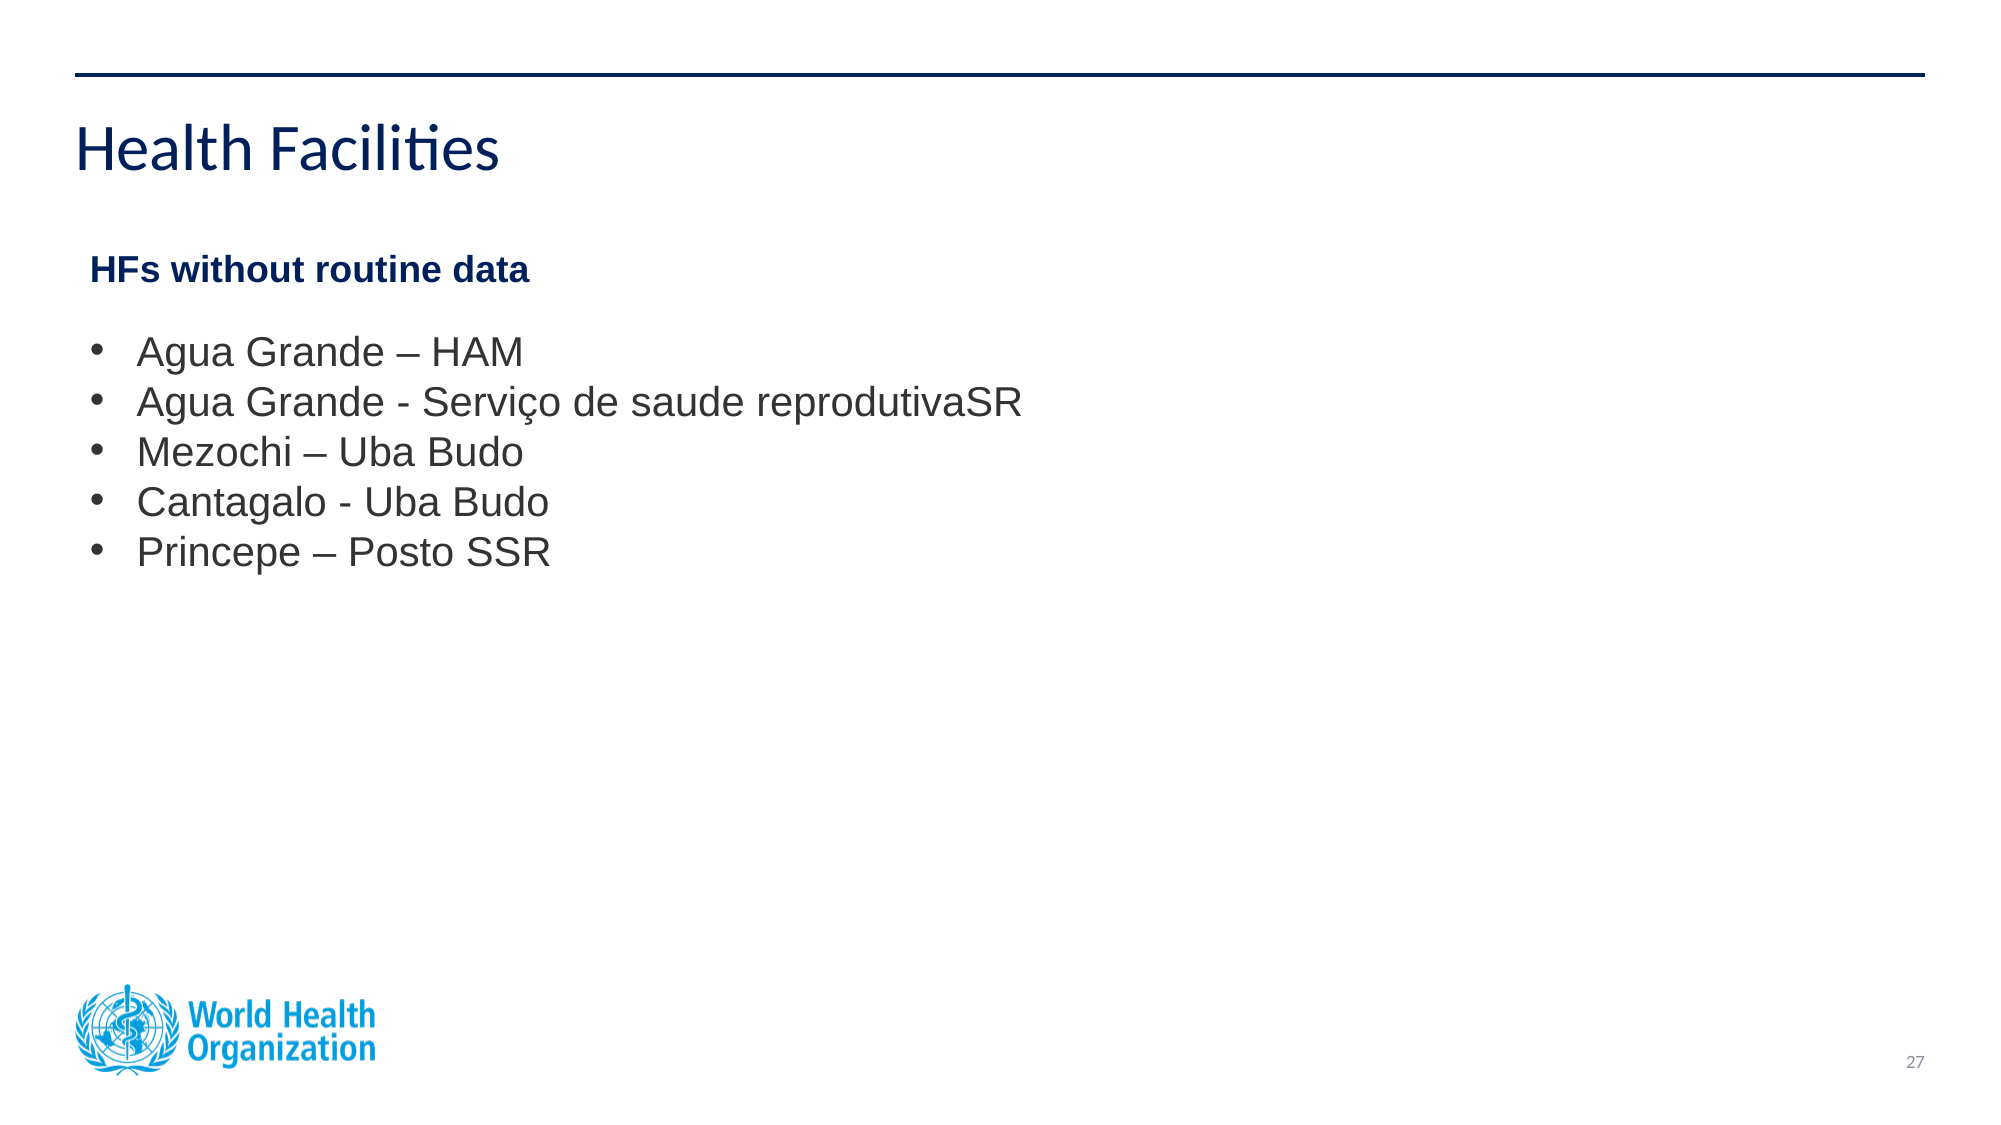

# Health Facilities
HFs without routine data

Agua Grande – HAM
Agua Grande - Serviço de saude reprodutivaSR
Mezochi – Uba Budo
Cantagalo - Uba Budo
Princepe – Posto SSR

27